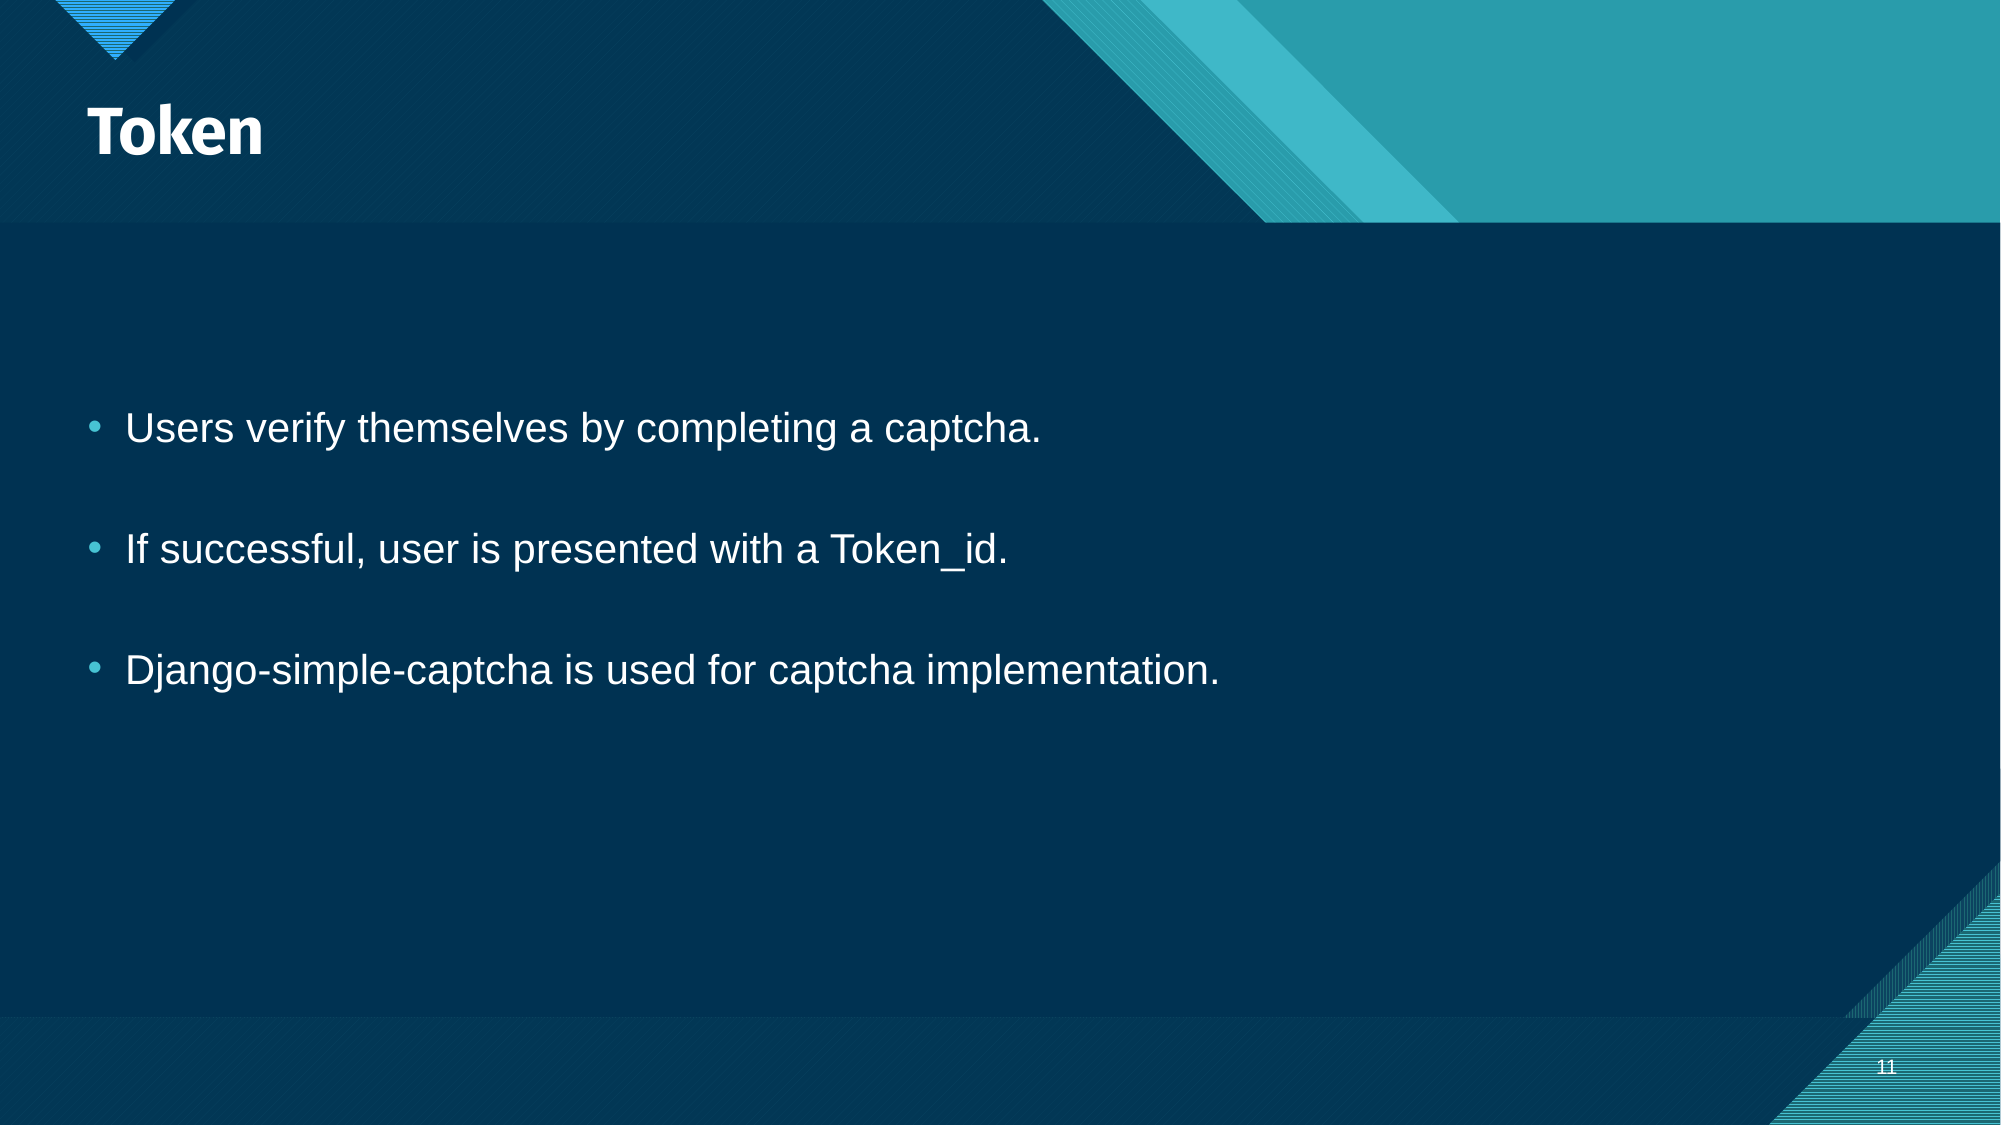

# Token
Users verify themselves by completing a captcha.
If successful, user is presented with a Token_id.
Django-simple-captcha is used for captcha implementation.
11